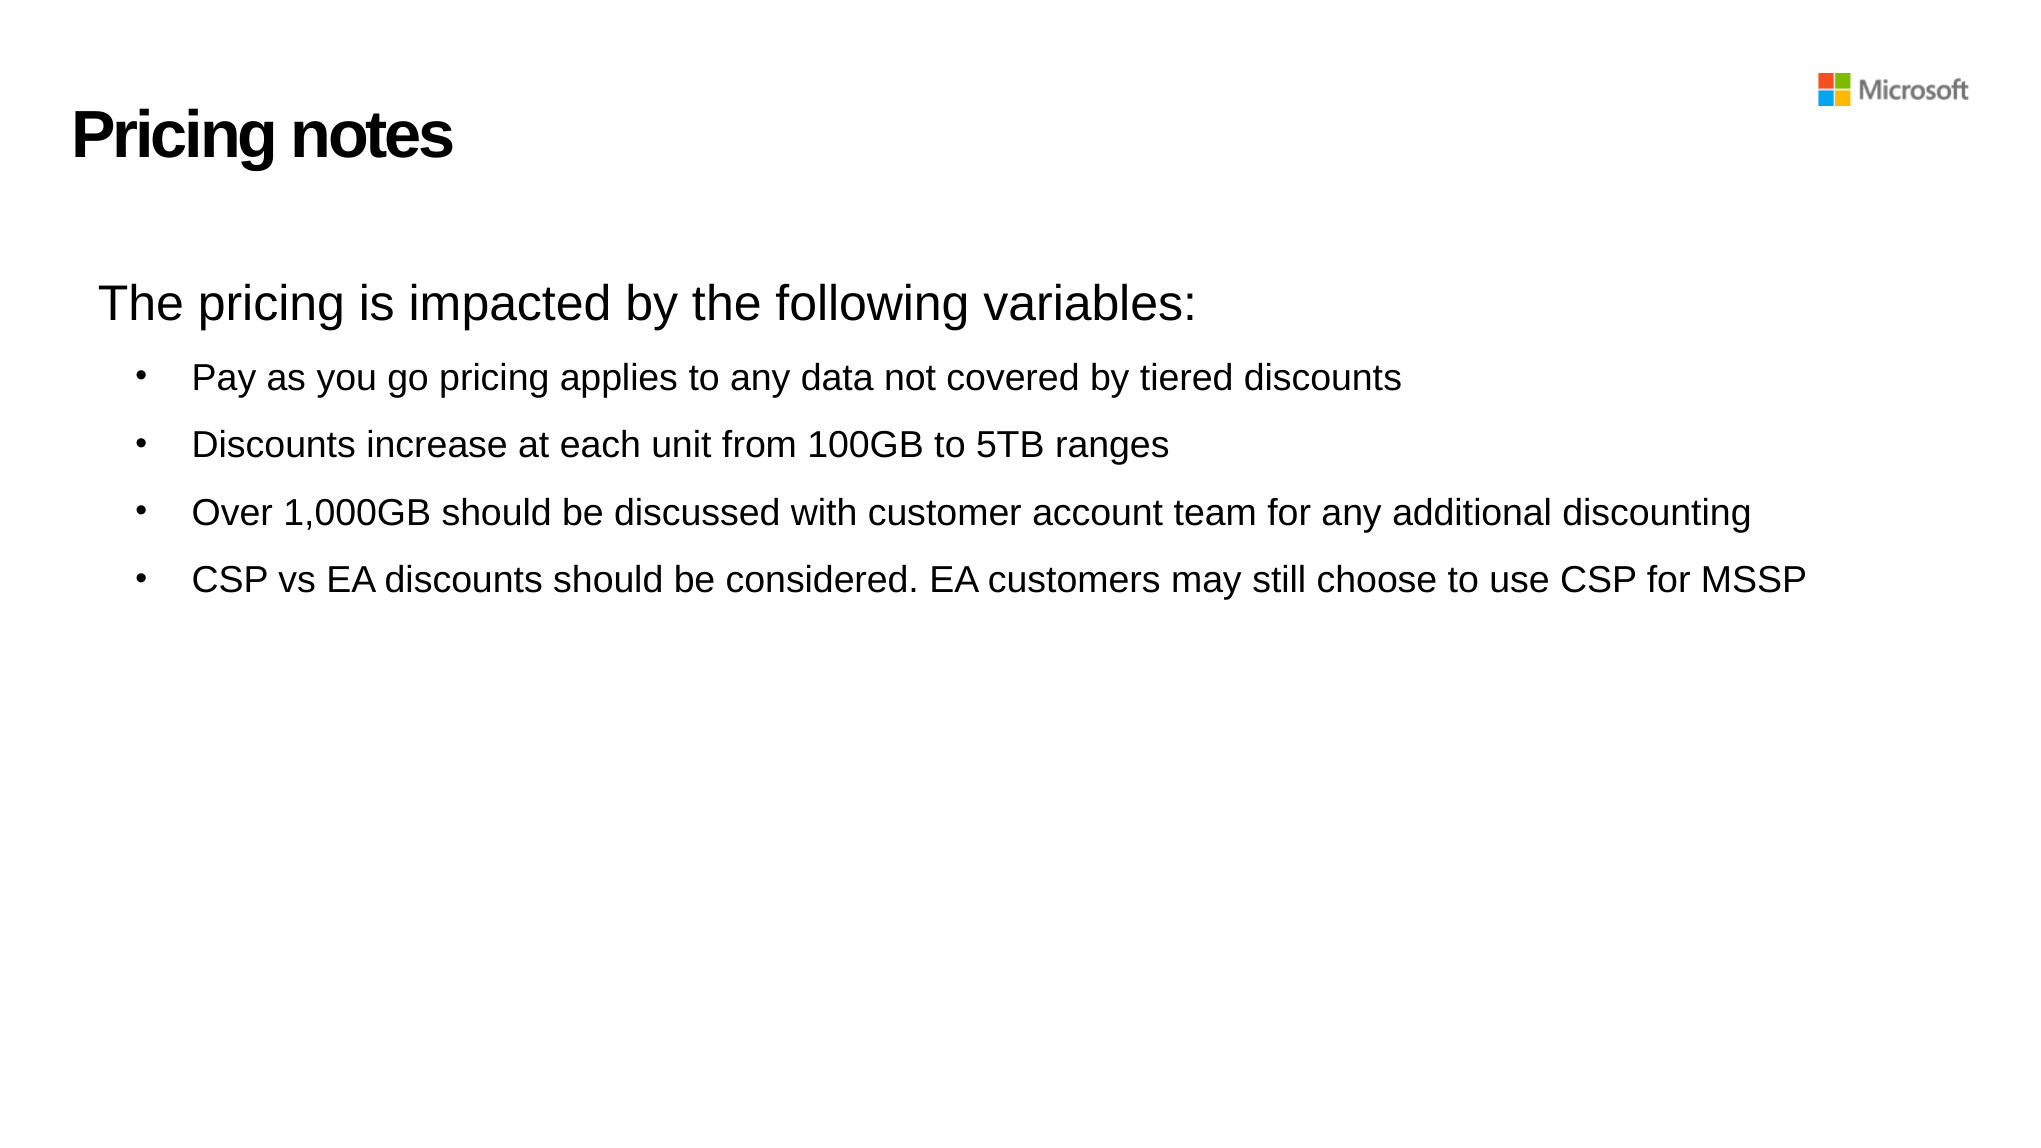

# Pricing notes
The pricing is impacted by the following variables:
Pay as you go pricing applies to any data not covered by tiered discounts
Discounts increase at each unit from 100GB to 5TB ranges
Over 1,000GB should be discussed with customer account team for any additional discounting
CSP vs EA discounts should be considered. EA customers may still choose to use CSP for MSSP